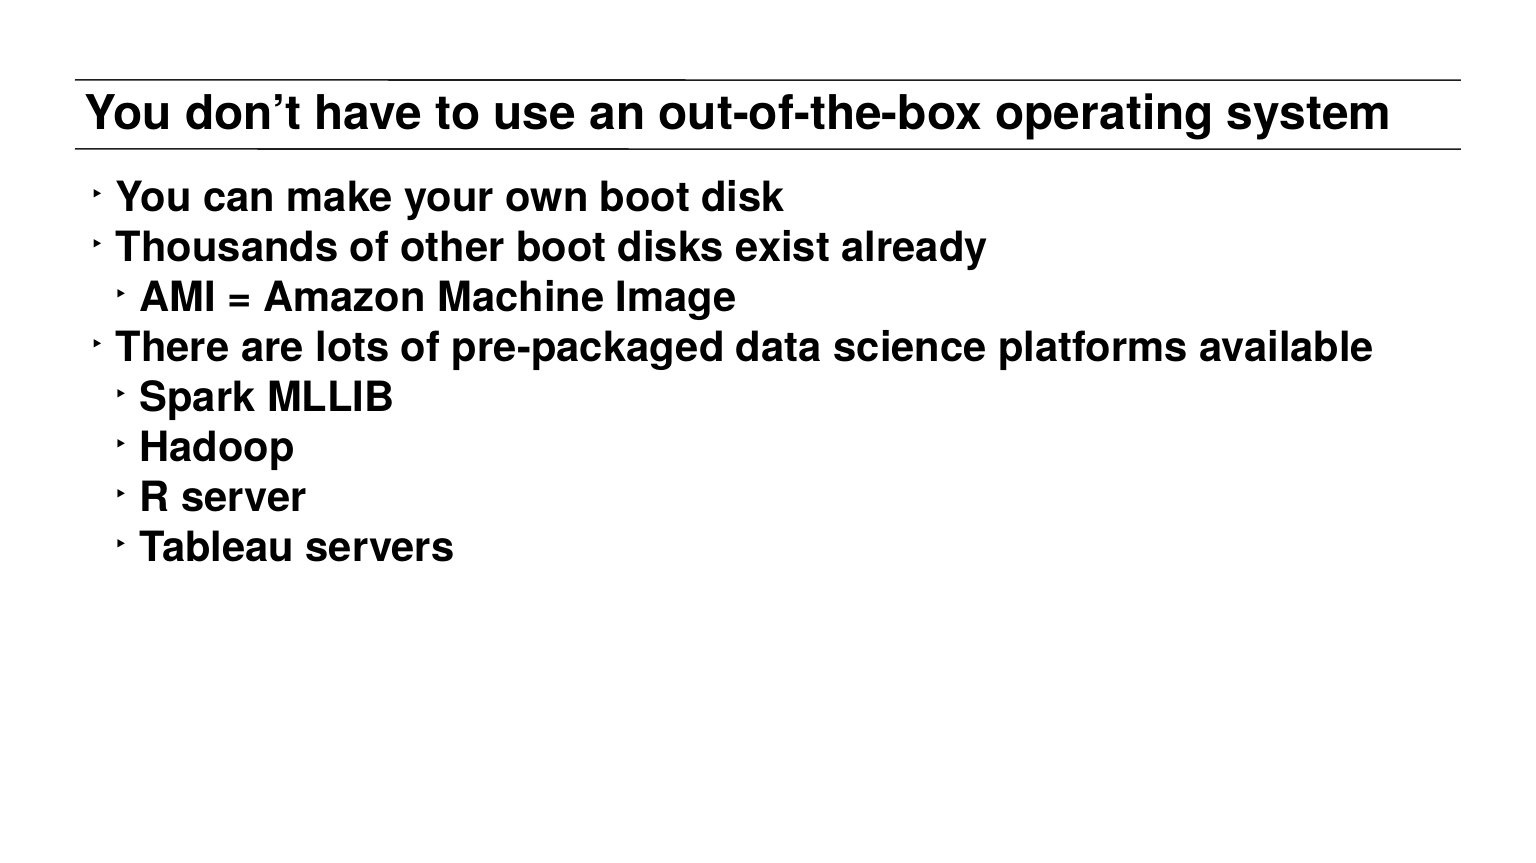

# You don’t have to use an out-of-the-box operating system
You can make your own boot disk
Thousands of other boot disks exist already
AMI = Amazon Machine Image
There are lots of pre-packaged data science platforms available
Spark MLLIB
Hadoop
R server
Tableau servers